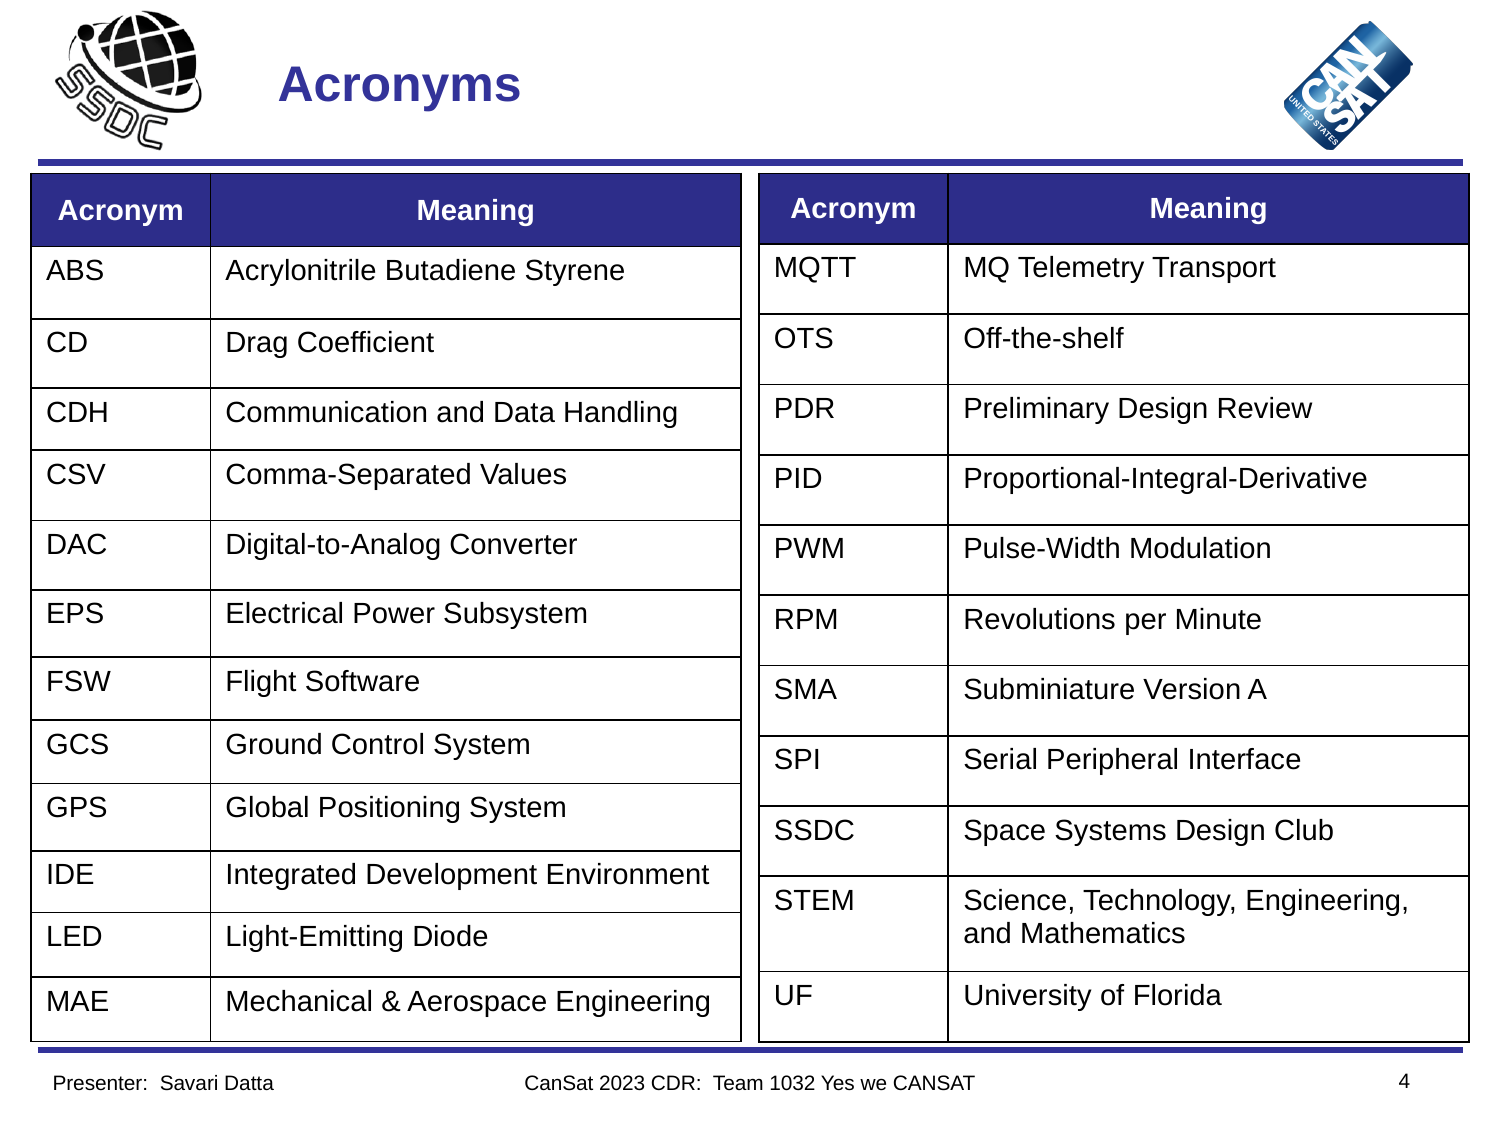

# Acronyms
| Acronym | Meaning |
| --- | --- |
| ABS | Acrylonitrile Butadiene Styrene |
| CD | Drag Coefficient |
| CDH | Communication and Data Handling |
| CSV | Comma-Separated Values |
| DAC | Digital-to-Analog Converter |
| EPS | Electrical Power Subsystem |
| FSW | Flight Software |
| GCS | Ground Control System |
| GPS | Global Positioning System |
| IDE | Integrated Development Environment |
| LED | Light-Emitting Diode |
| MAE | Mechanical & Aerospace Engineering |
| Acronym | Meaning |
| --- | --- |
| MQTT | MQ Telemetry Transport |
| OTS | Off-the-shelf |
| PDR | Preliminary Design Review |
| PID | Proportional-Integral-Derivative |
| PWM | Pulse-Width Modulation |
| RPM | Revolutions per Minute |
| SMA | Subminiature Version A |
| SPI | Serial Peripheral Interface |
| SSDC | Space Systems Design Club |
| STEM | Science, Technology, Engineering, and Mathematics |
| UF | University of Florida |
4
Presenter:  Savari Datta
CanSat 2023 CDR:  Team 1032 Yes we CANSAT